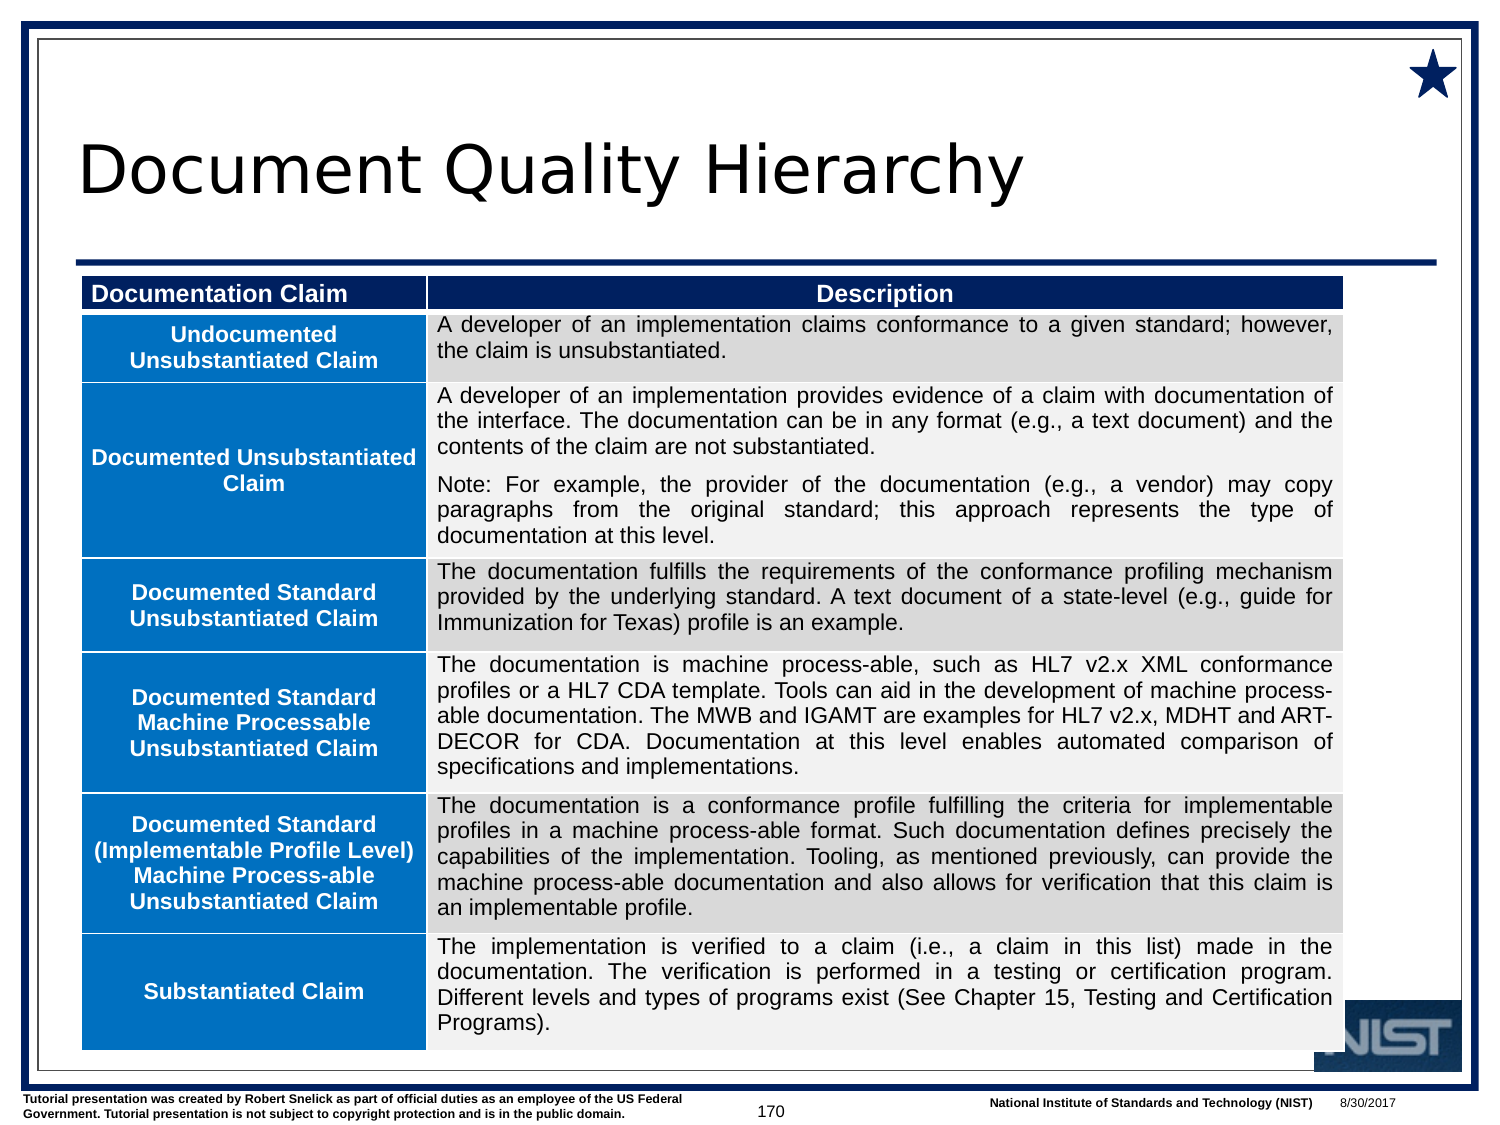

# Document Quality Hierarchy
| Documentation Claim | Description |
| --- | --- |
| Undocumented Unsubstantiated Claim | A developer of an implementation claims conformance to a given standard; however, the claim is unsubstantiated. |
| Documented Unsubstantiated Claim | A developer of an implementation provides evidence of a claim with documentation of the interface. The documentation can be in any format (e.g., a text document) and the contents of the claim are not substantiated. Note: For example, the provider of the documentation (e.g., a vendor) may copy paragraphs from the original standard; this approach represents the type of documentation at this level. |
| Documented Standard Unsubstantiated Claim | The documentation fulfills the requirements of the conformance profiling mechanism provided by the underlying standard. A text document of a state-level (e.g., guide for Immunization for Texas) profile is an example. |
| Documented Standard Machine Processable Unsubstantiated Claim | The documentation is machine process-able, such as HL7 v2.x XML conformance profiles or a HL7 CDA template. Tools can aid in the development of machine process-able documentation. The MWB and IGAMT are examples for HL7 v2.x, MDHT and ART-DECOR for CDA. Documentation at this level enables automated comparison of specifications and implementations. |
| Documented Standard (Implementable Profile Level) Machine Process-able Unsubstantiated Claim | The documentation is a conformance profile fulfilling the criteria for implementable profiles in a machine process-able format. Such documentation defines precisely the capabilities of the implementation. Tooling, as mentioned previously, can provide the machine process-able documentation and also allows for verification that this claim is an implementable profile. |
| Substantiated Claim | The implementation is verified to a claim (i.e., a claim in this list) made in the documentation. The verification is performed in a testing or certification program. Different levels and types of programs exist (See Chapter 15, Testing and Certification Programs). |

170
8/30/2017